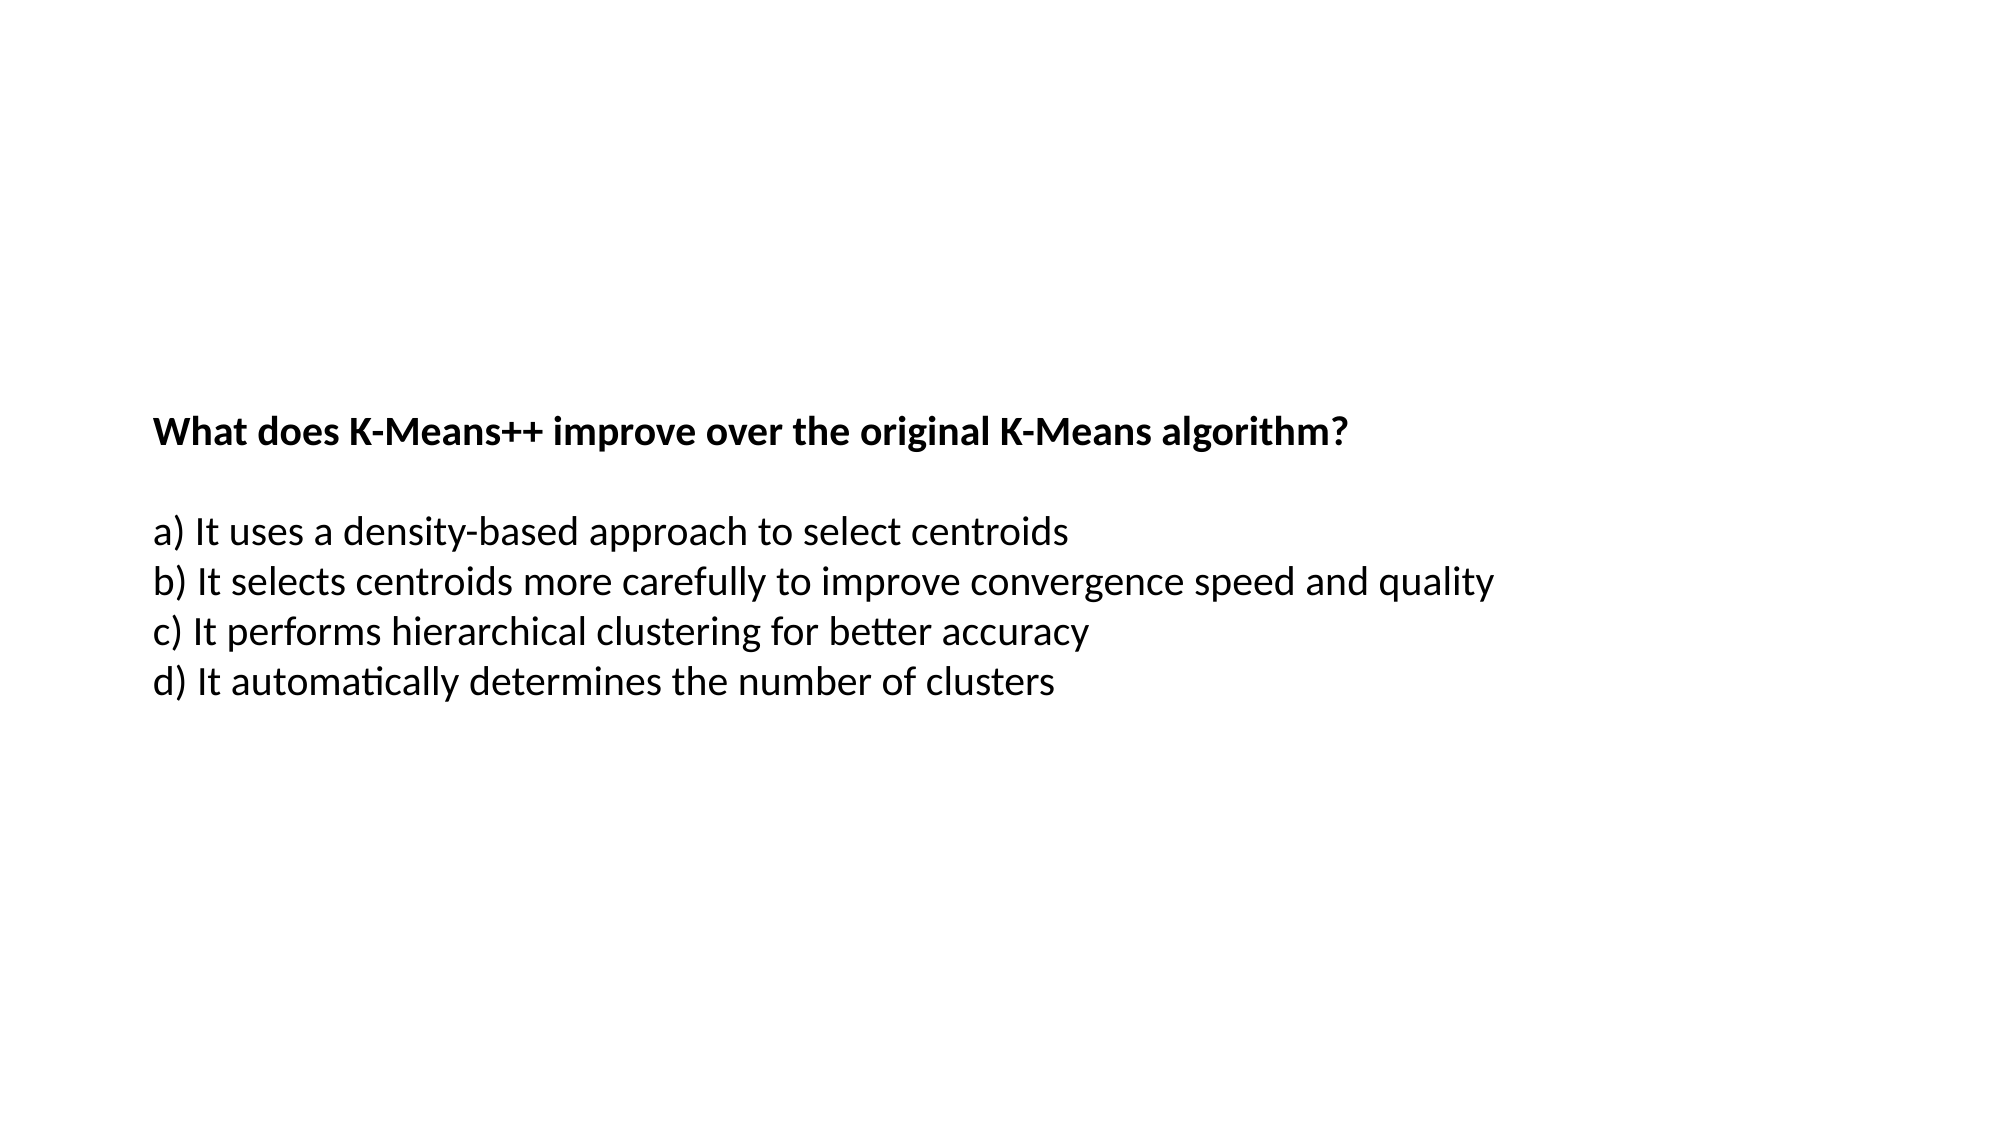

What does K-Means++ improve over the original K-Means algorithm?

a) It uses a density-based approach to select centroids
b) It selects centroids more carefully to improve convergence speed and quality
c) It performs hierarchical clustering for better accuracy
d) It automatically determines the number of clusters